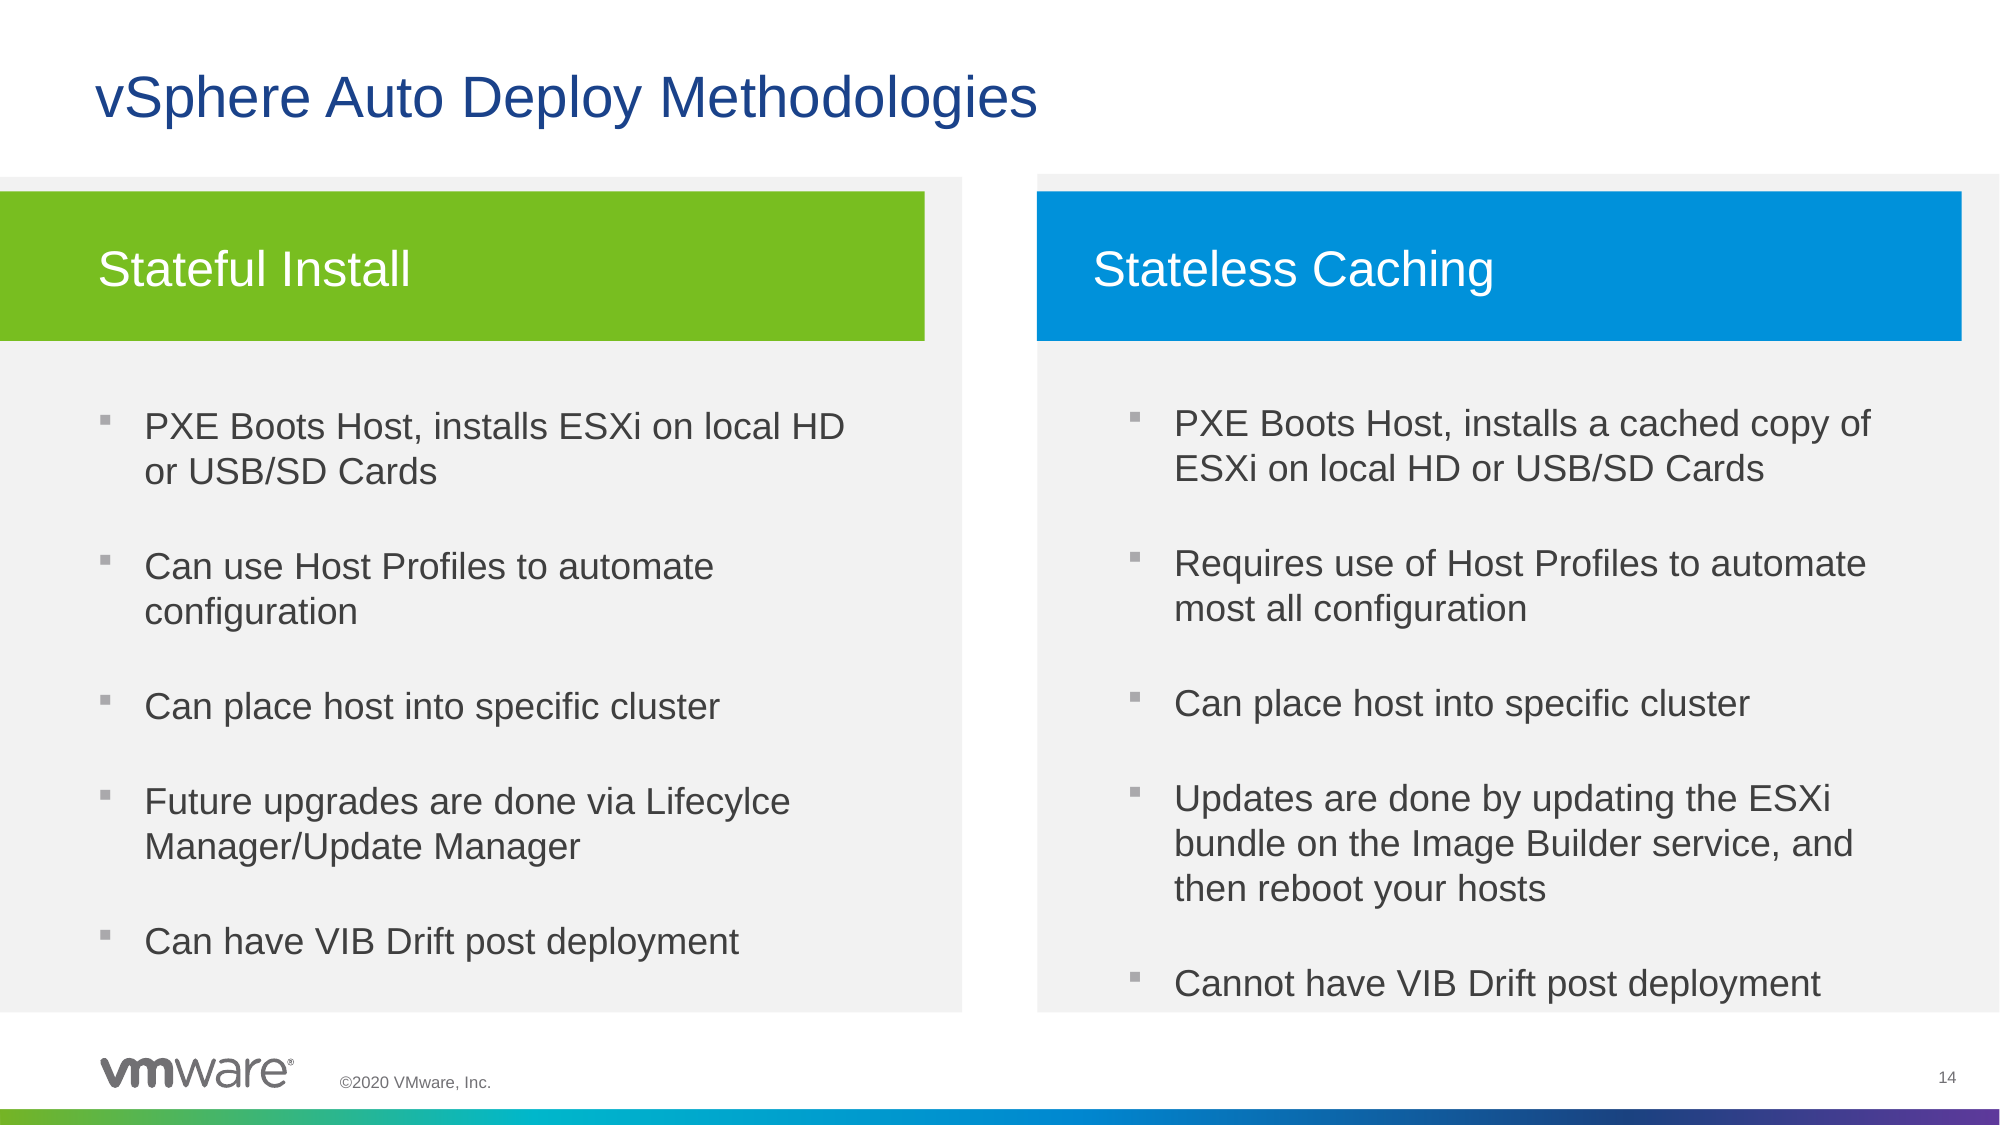

# vSphere Auto Deploy Methodologies

PXE Boots Host, installs a cached copy of ESXi on local HD or USB/SD Cards
Requires use of Host Profiles to automate most all configuration
Can place host into specific cluster
Updates are done by updating the ESXi bundle on the Image Builder service, and then reboot your hosts
Cannot have VIB Drift post deployment

PXE Boots Host, installs ESXi on local HD or USB/SD Cards
Can use Host Profiles to automate configuration
Can place host into specific cluster
Future upgrades are done via Lifecylce Manager/Update Manager
Can have VIB Drift post deployment
Stateful Install
Stateless Caching